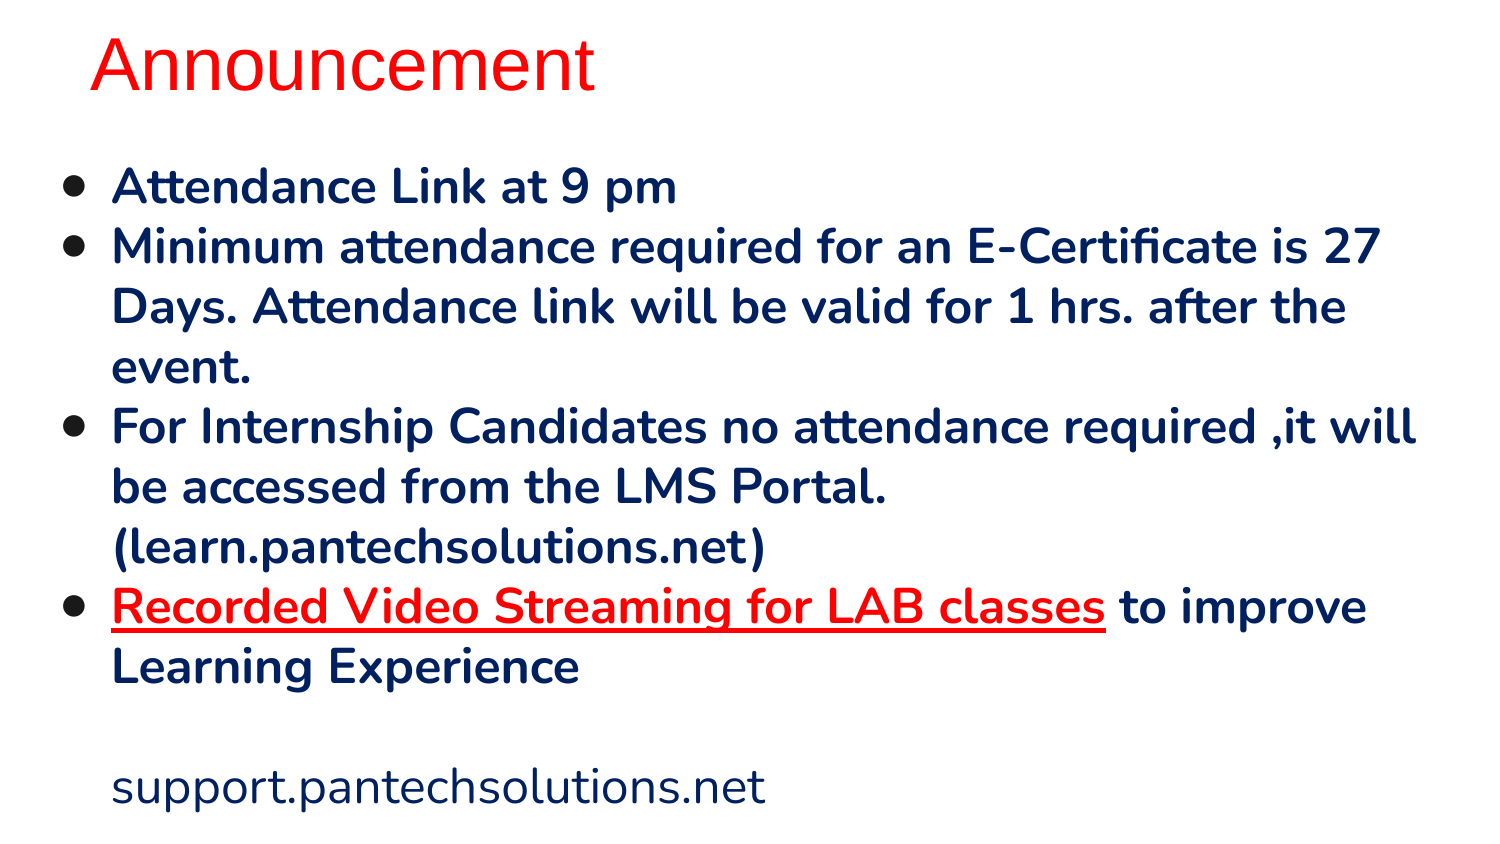

# Announcement
Attendance Link at 9 pm
Minimum attendance required for an E-Certificate is 27 Days. Attendance link will be valid for 1 hrs. after the event.
For Internship Candidates no attendance required ,it will be accessed from the LMS Portal. (learn.pantechsolutions.net)
Recorded Video Streaming for LAB classes to improve Learning Experience

    support.pantechsolutions.net